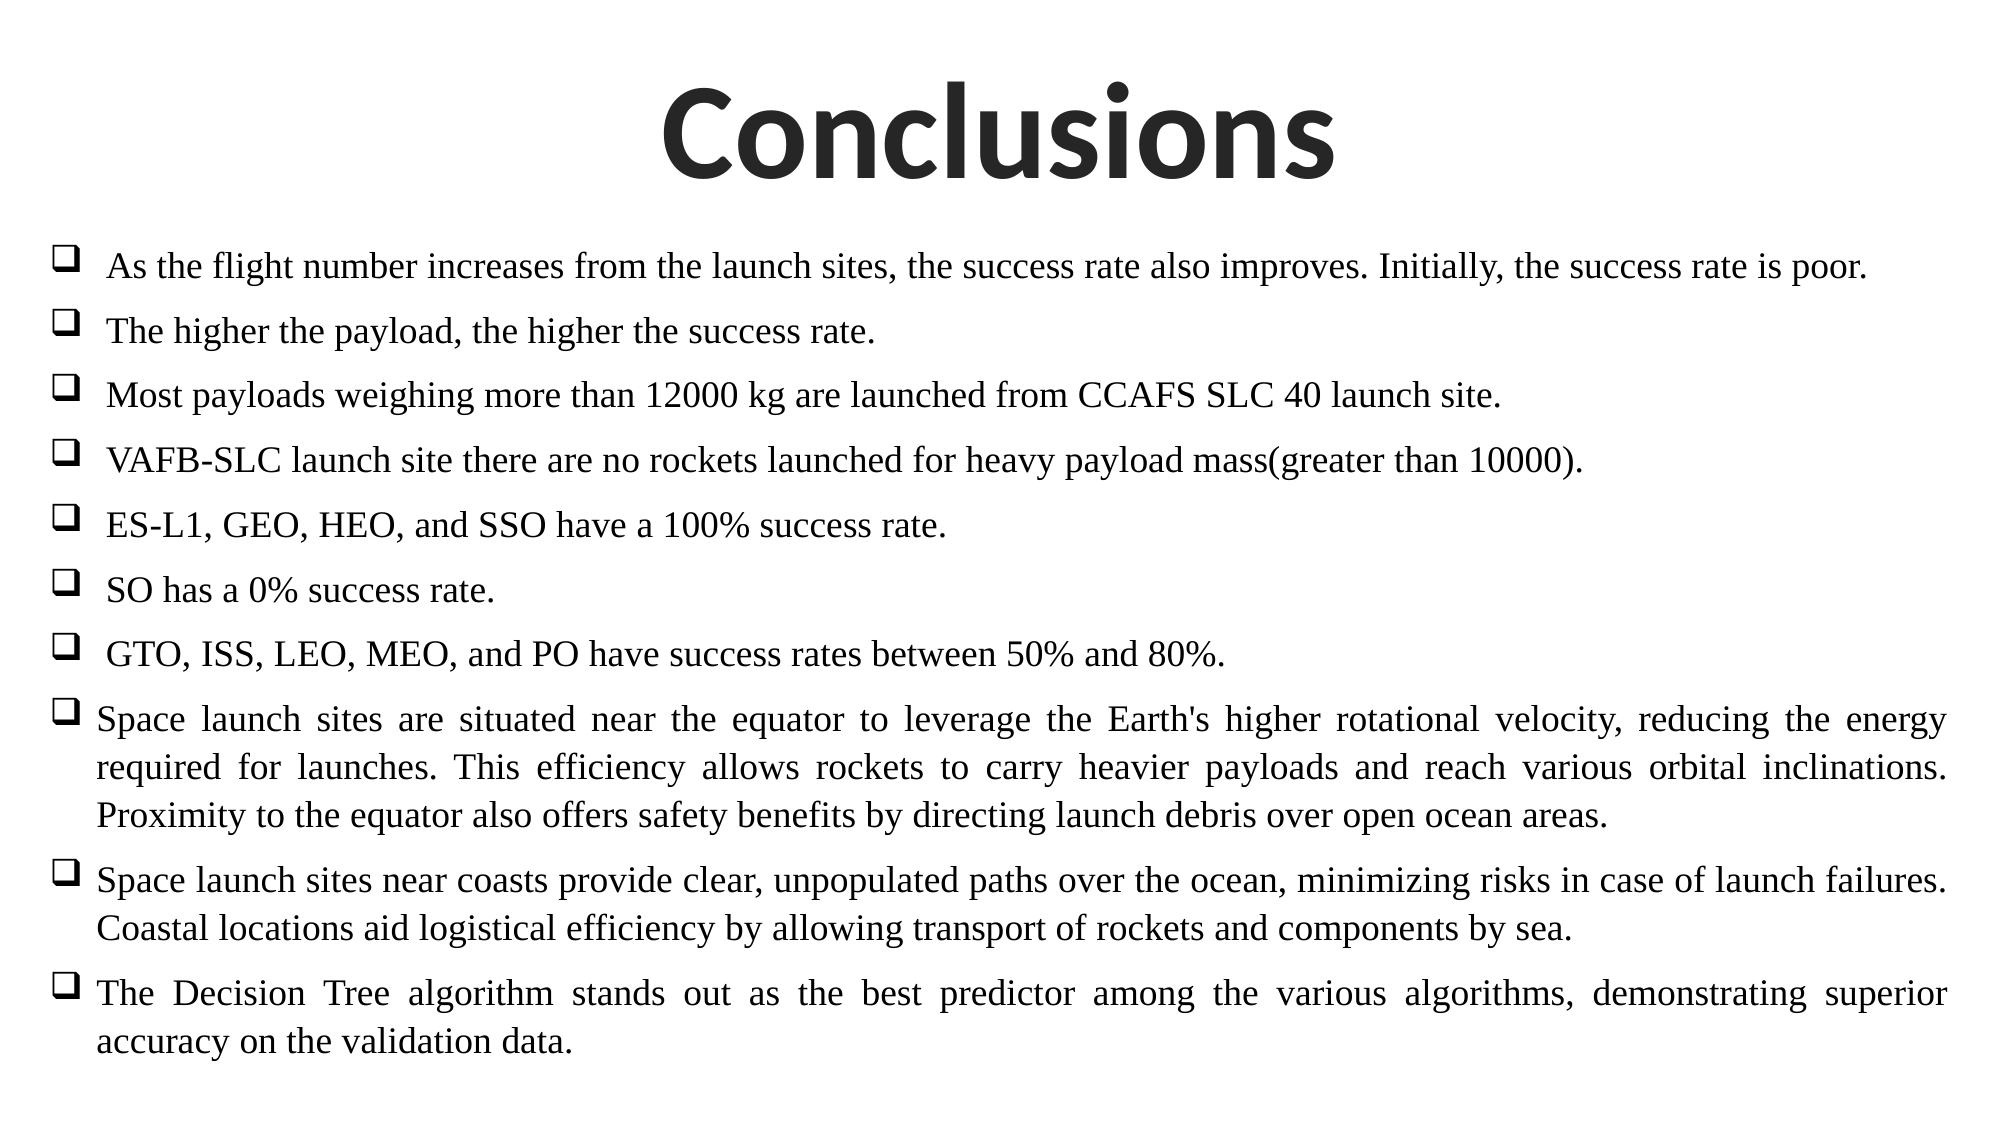

Conclusions
As the flight number increases from the launch sites, the success rate also improves. Initially, the success rate is poor.
The higher the payload, the higher the success rate.
Most payloads weighing more than 12000 kg are launched from CCAFS SLC 40 launch site.
VAFB-SLC launch site there are no rockets launched for heavy payload mass(greater than 10000).
ES-L1, GEO, HEO, and SSO have a 100% success rate.
SO has a 0% success rate.
GTO, ISS, LEO, MEO, and PO have success rates between 50% and 80%.
Space launch sites are situated near the equator to leverage the Earth's higher rotational velocity, reducing the energy required for launches. This efficiency allows rockets to carry heavier payloads and reach various orbital inclinations. Proximity to the equator also offers safety benefits by directing launch debris over open ocean areas.
Space launch sites near coasts provide clear, unpopulated paths over the ocean, minimizing risks in case of launch failures. Coastal locations aid logistical efficiency by allowing transport of rockets and components by sea.
The Decision Tree algorithm stands out as the best predictor among the various algorithms, demonstrating superior accuracy on the validation data.